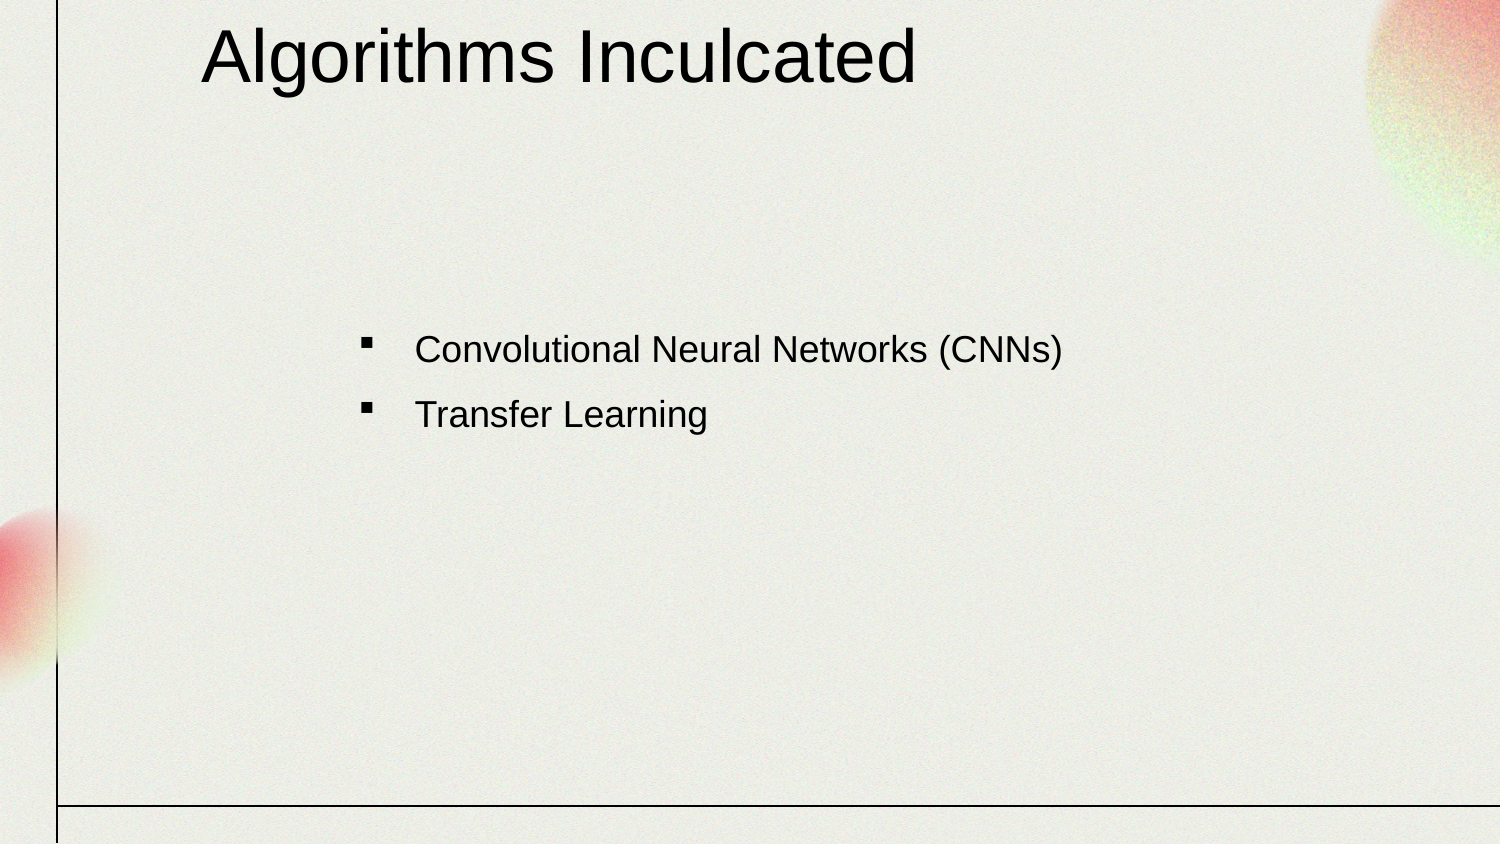

Algorithms Inculcated

Convolutional Neural Networks (CNNs)
Transfer Learning